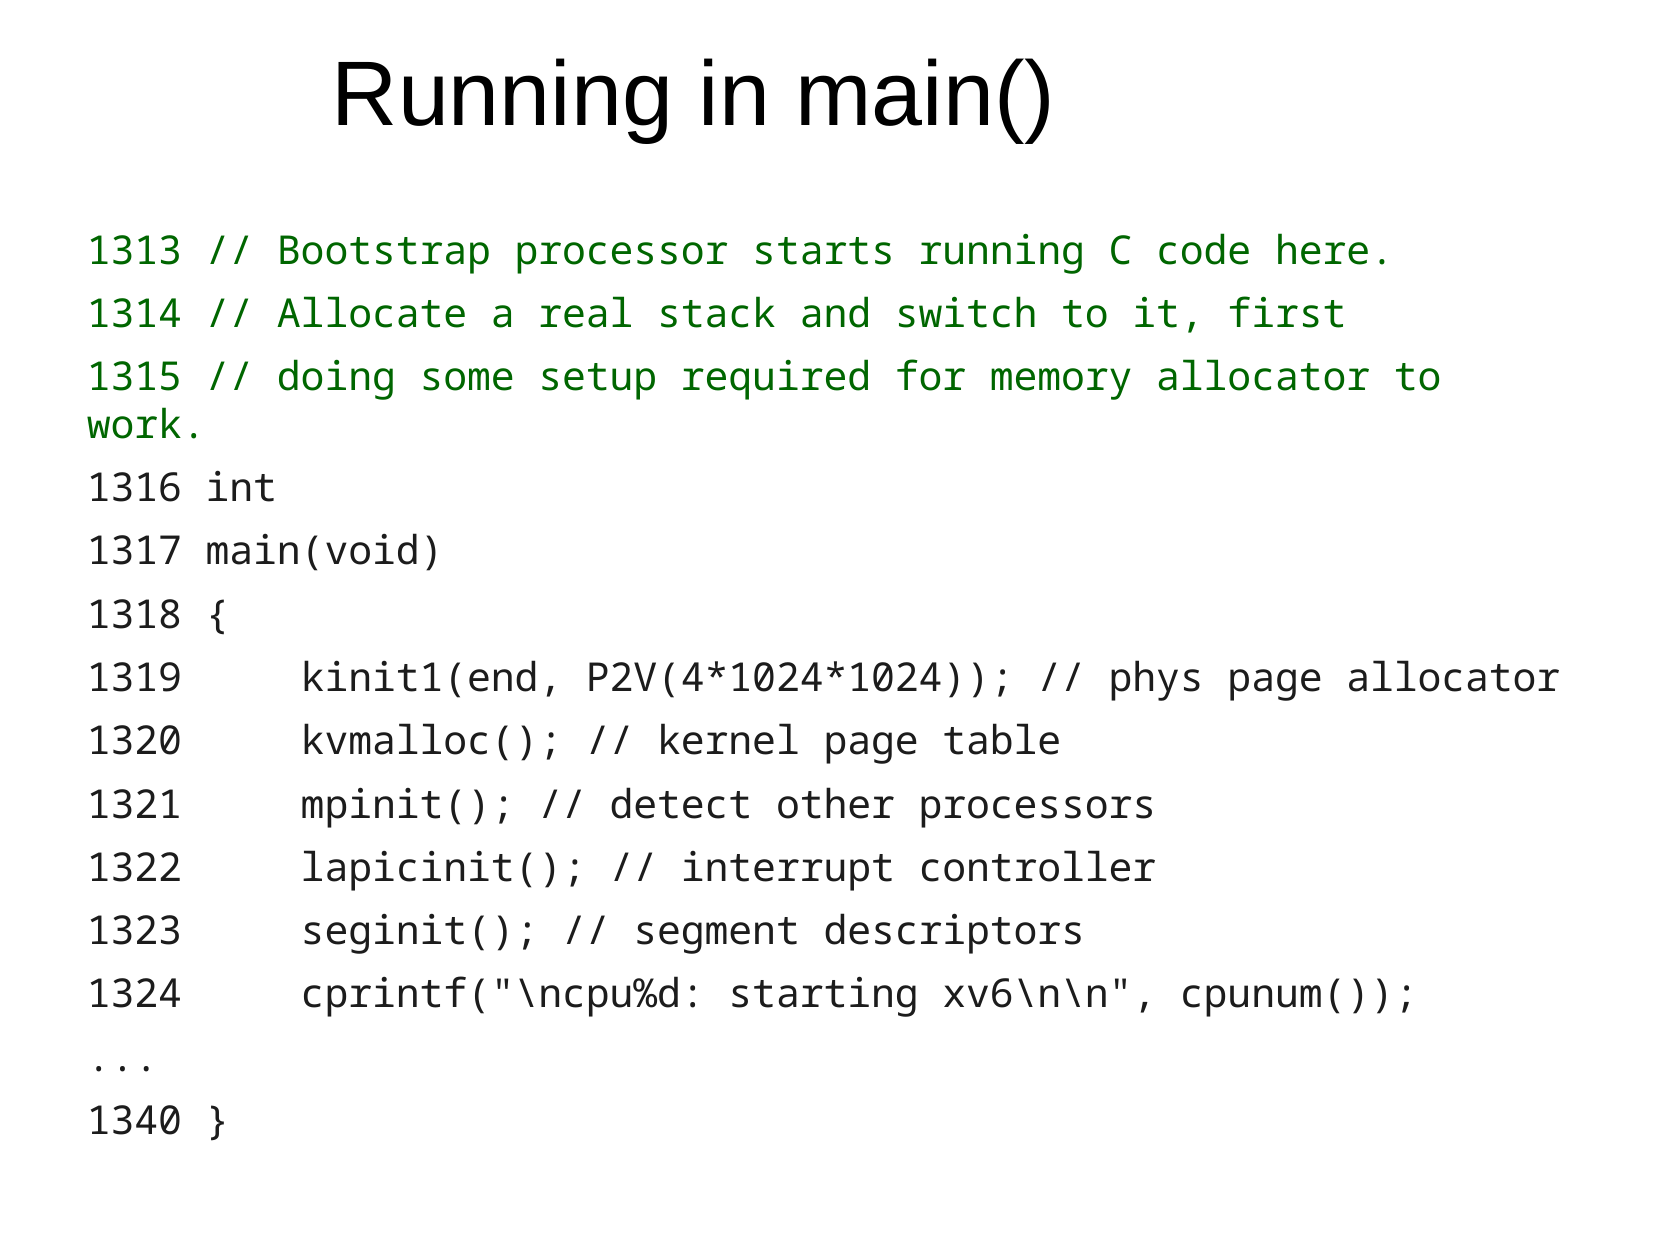

Running in main()

1313 // Bootstrap processor starts running C code here.
1314 // Allocate a real stack and switch to it, first
1315 // doing some setup required for memory allocator to work.
1316 int
1317 main(void)
1318 {
1319     kinit1(end, P2V(4*1024*1024)); // phys page allocator
1320     kvmalloc(); // kernel page table
1321     mpinit(); // detect other processors
1322     lapicinit(); // interrupt controller
1323     seginit(); // segment descriptors
1324     cprintf("\ncpu%d: starting xv6\n\n", cpunum());
...
1340 }